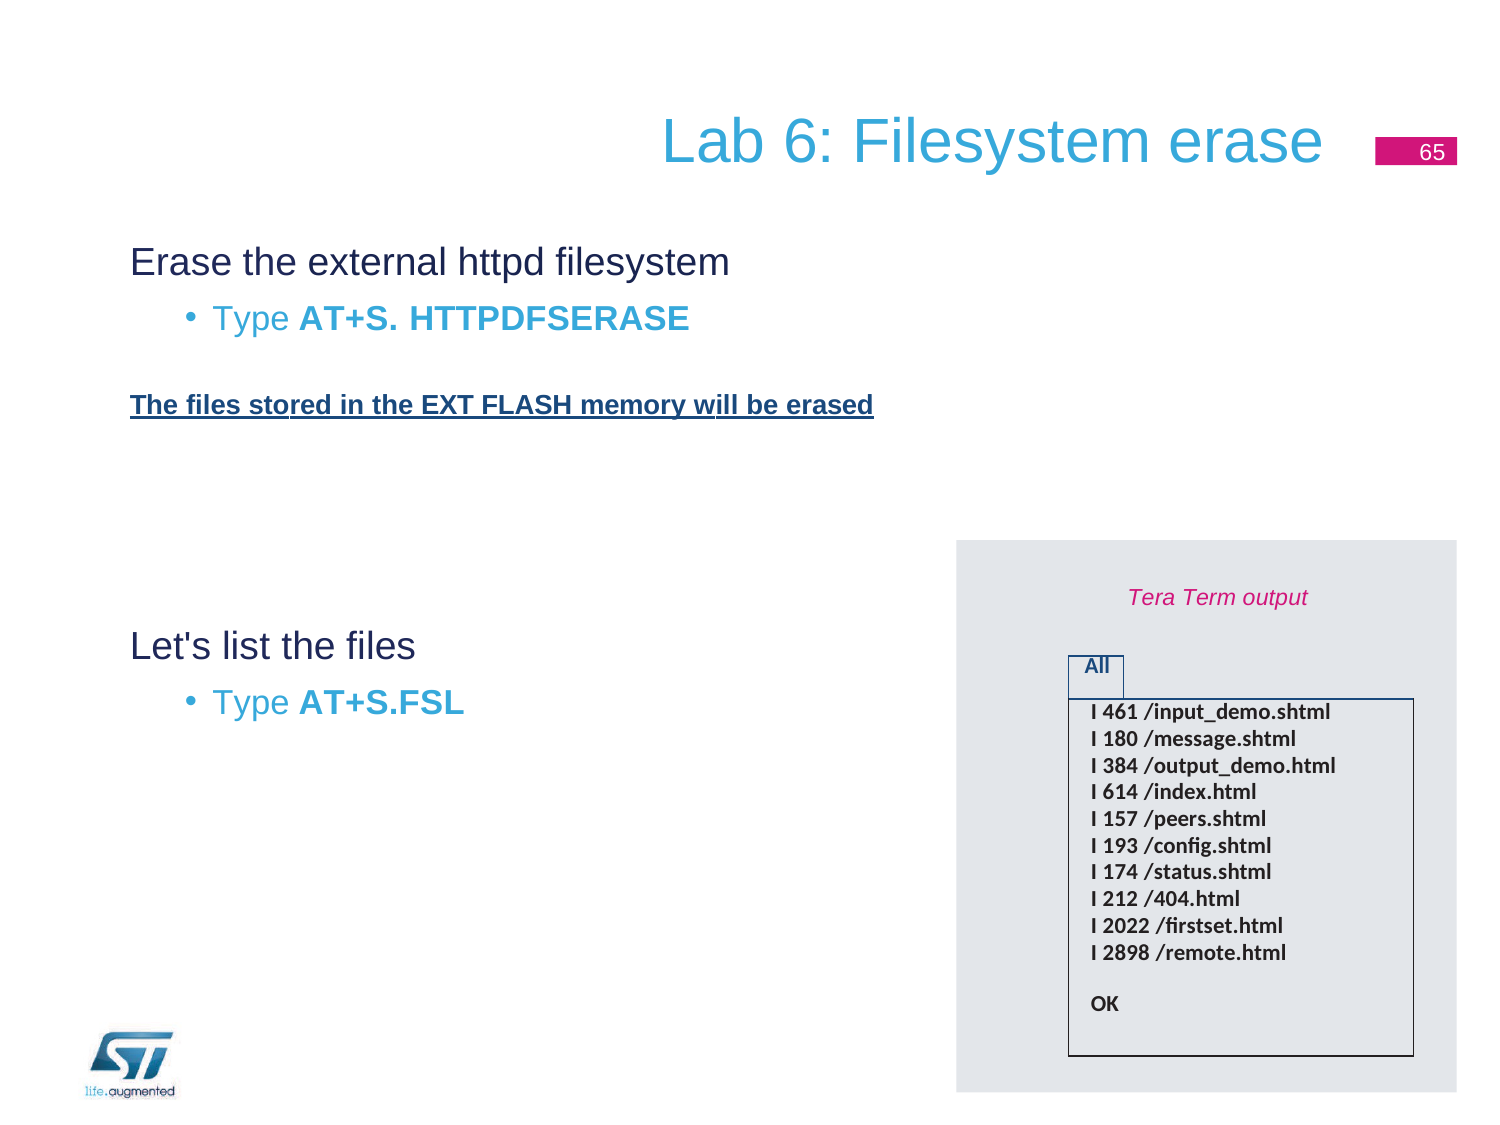

# Lab 6: Filesystem erase
65
Erase the external httpd filesystem
Type AT+S. HTTPDFSERASE

The files stored in the EXT FLASH memory will be erased

Tera Term output
Let's list the files
Type AT+S.FSL
| All |  |
| --- | --- |
| I 461 /input\_demo.shtml I 180 /message.shtml I 384 /output\_demo.html I 614 /index.html I 157 /peers.shtml I 193 /config.shtml I 174 /status.shtml I 212 /404.html I 2022 /firstset.html I 2898 /remote.html OK |  |